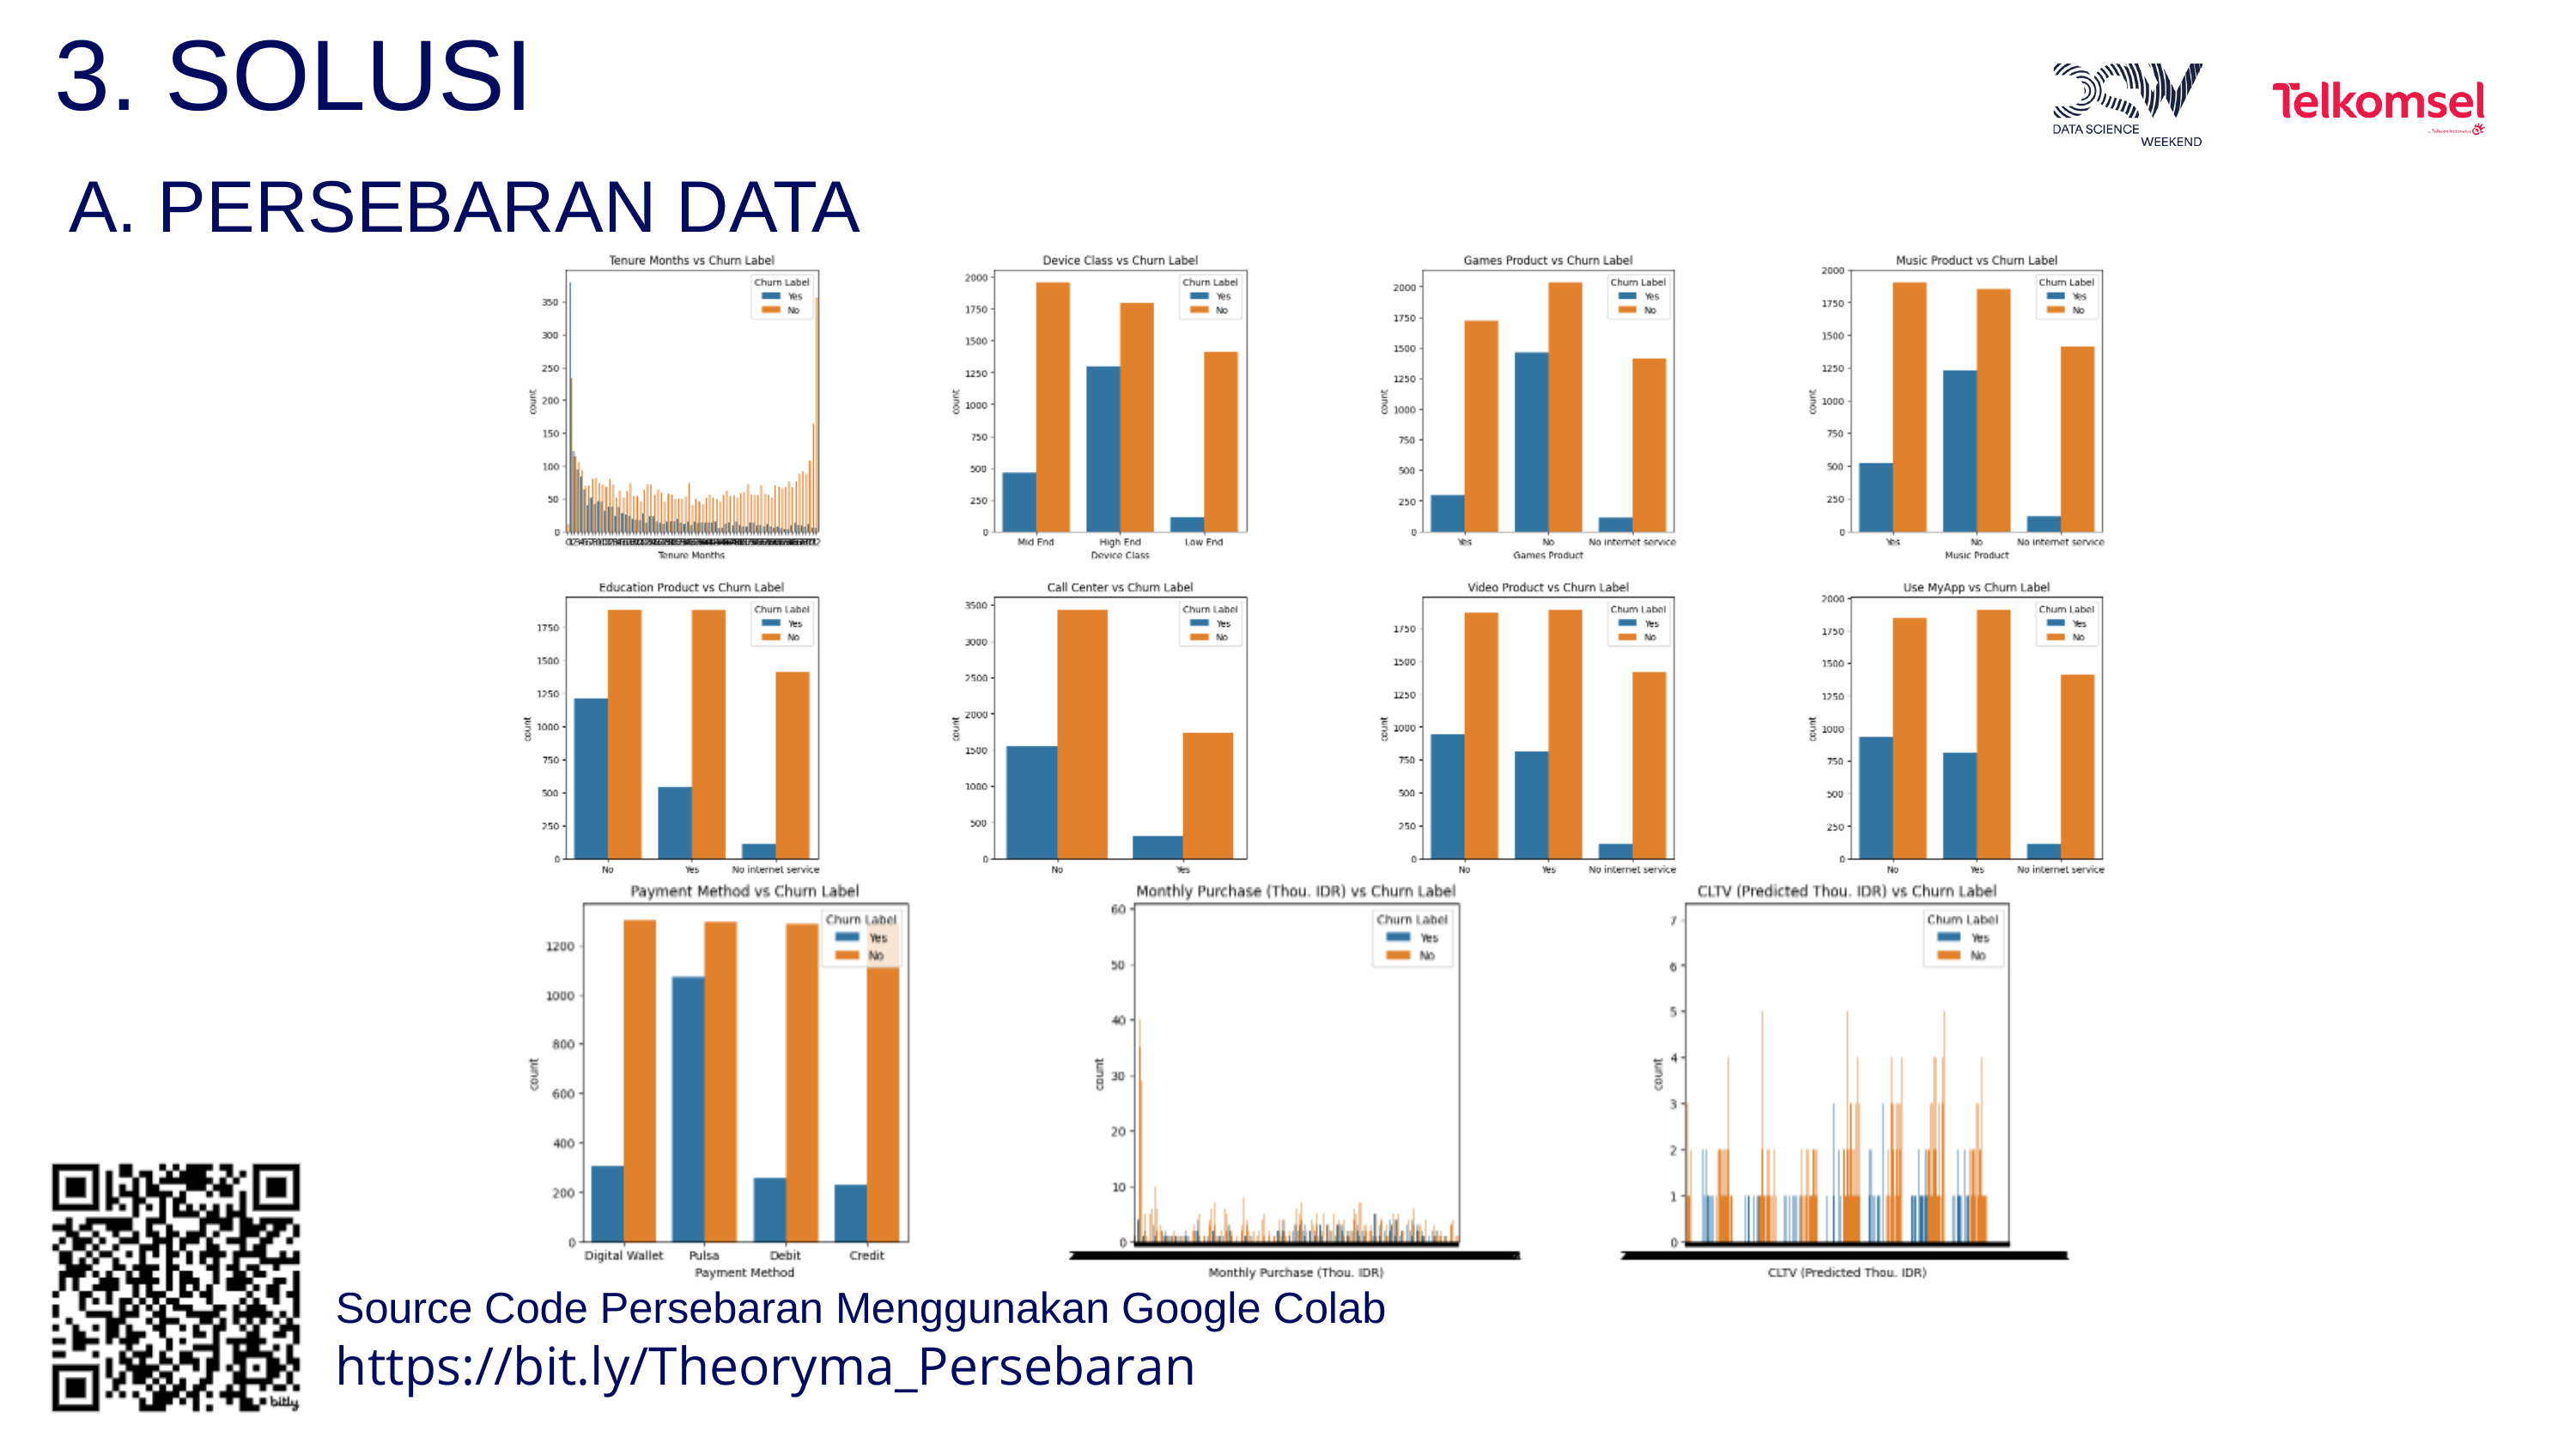

3. SOLUSI

A. PERSEBARAN DATA

Source Code Persebaran Menggunakan Google Colab
https://bit.ly/Theoryma_Persebaran